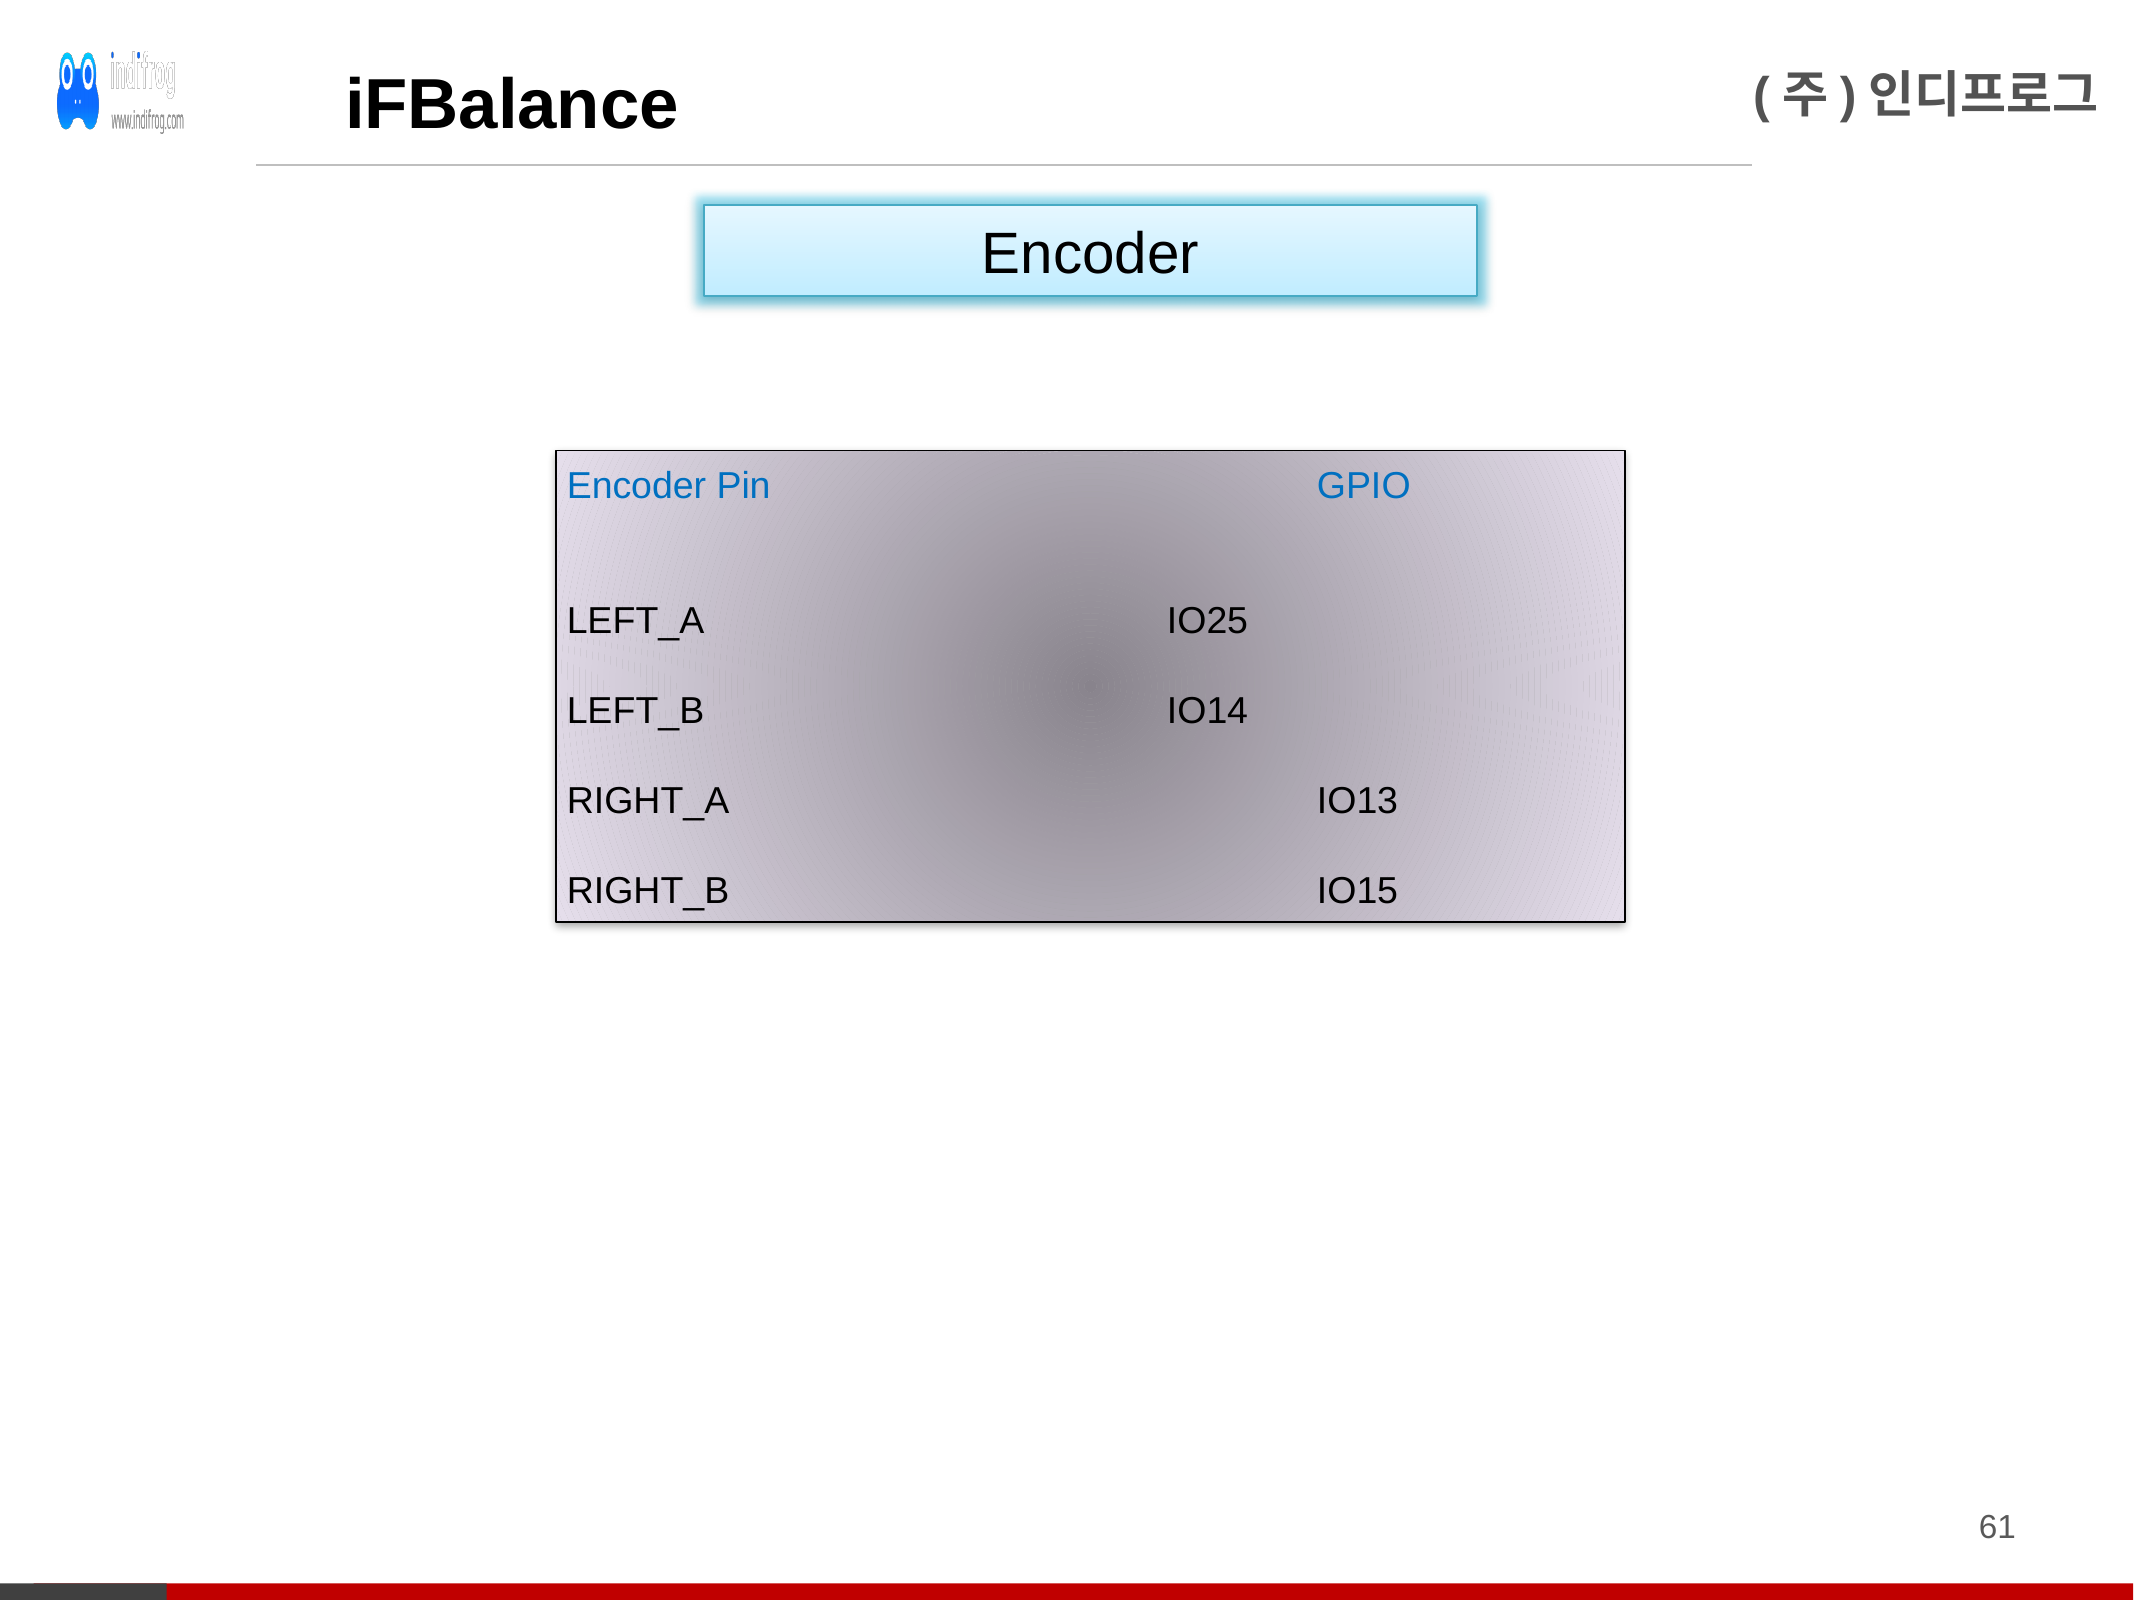

iFBalance
Encoder
Encoder Pin				GPIO

LEFT_A				IO25

LEFT_B				IO14

RIGHT_A				IO13

RIGHT_B   	                      		IO15
61